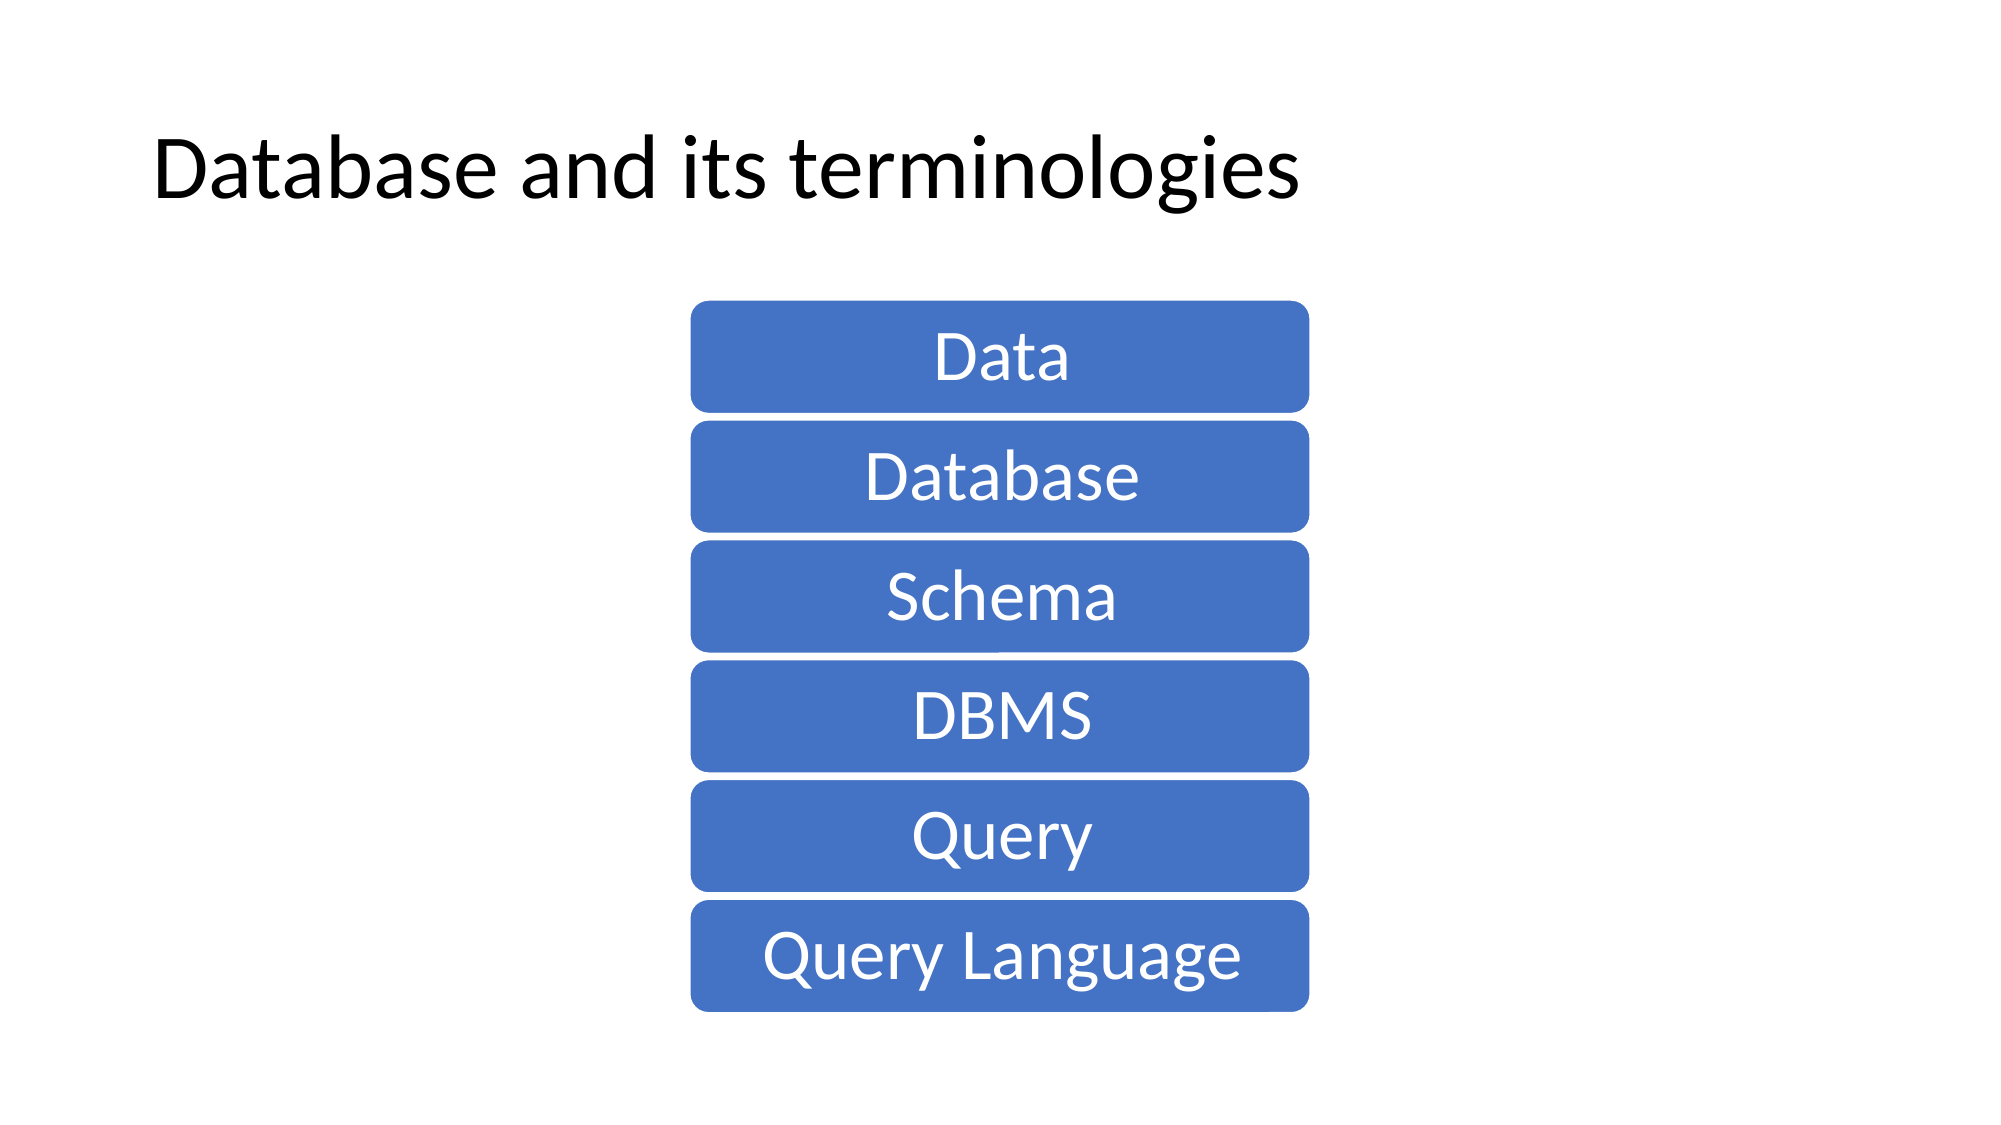

# Database and its terminologies
Data
Database
Schema
DBMS
Query
Query Language